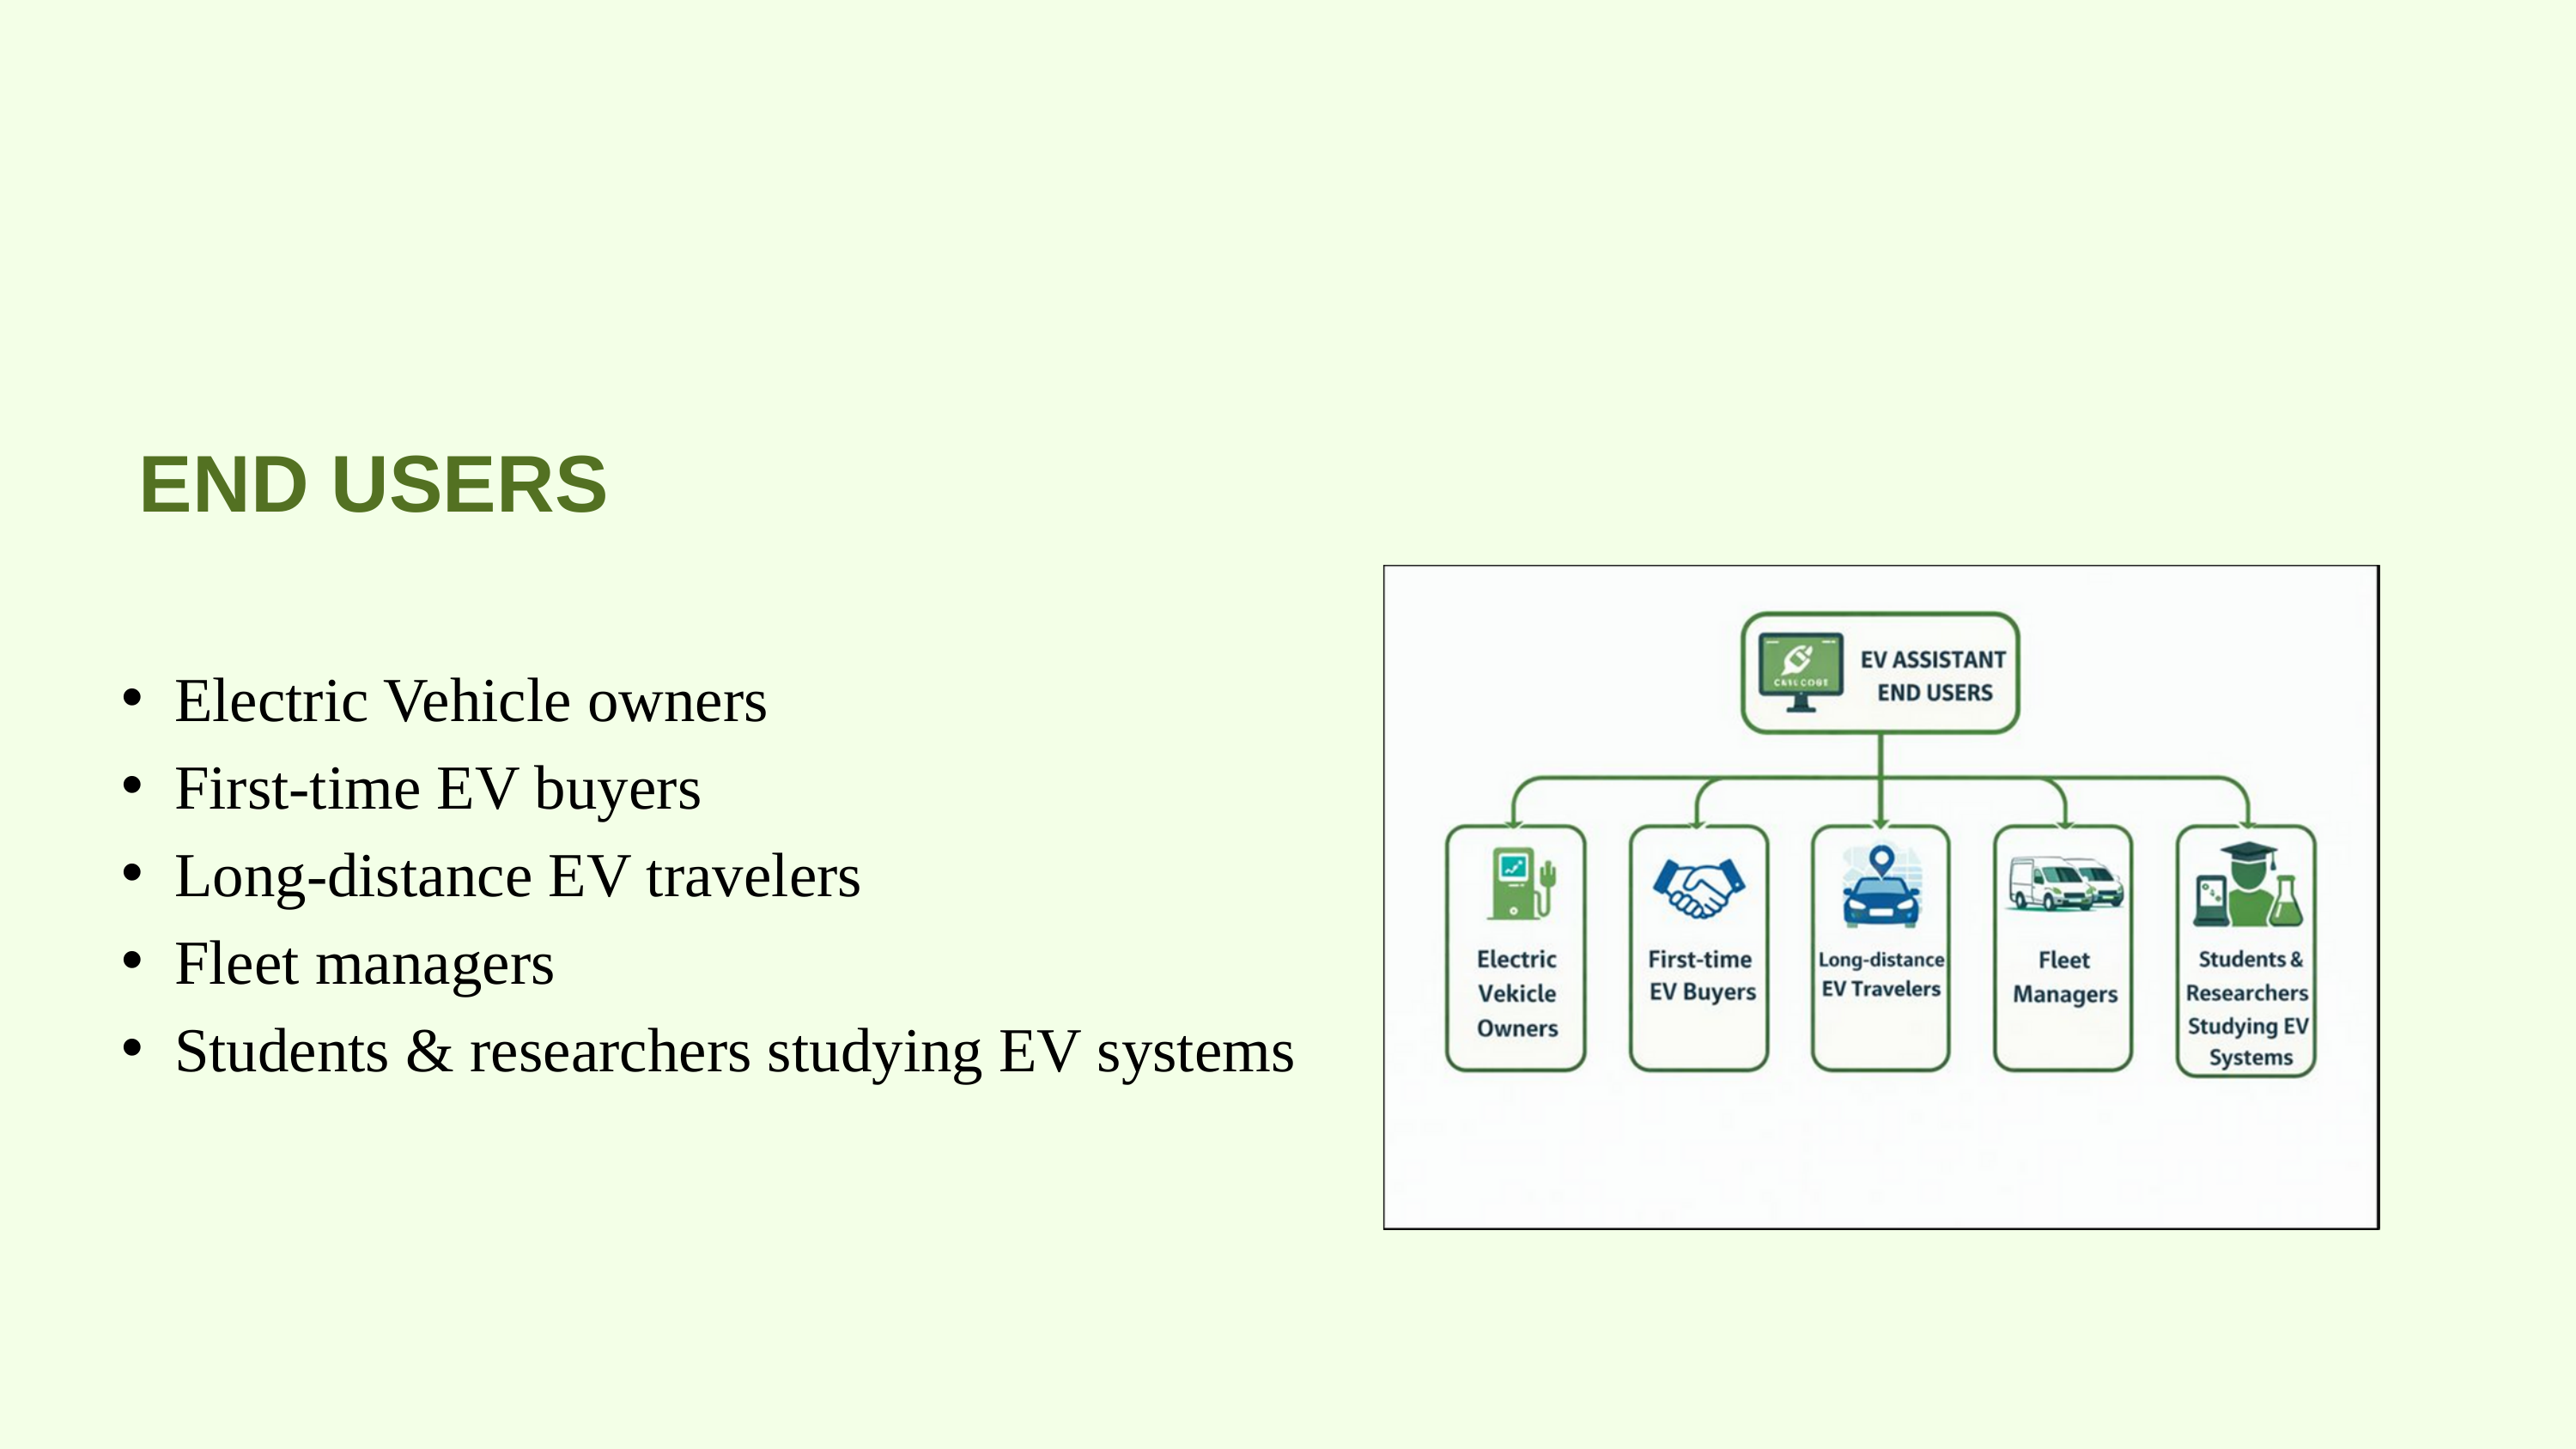

END USERS

Electric Vehicle owners
First-time EV buyers
Long-distance EV travelers
Fleet managers
Students & researchers studying EV systems